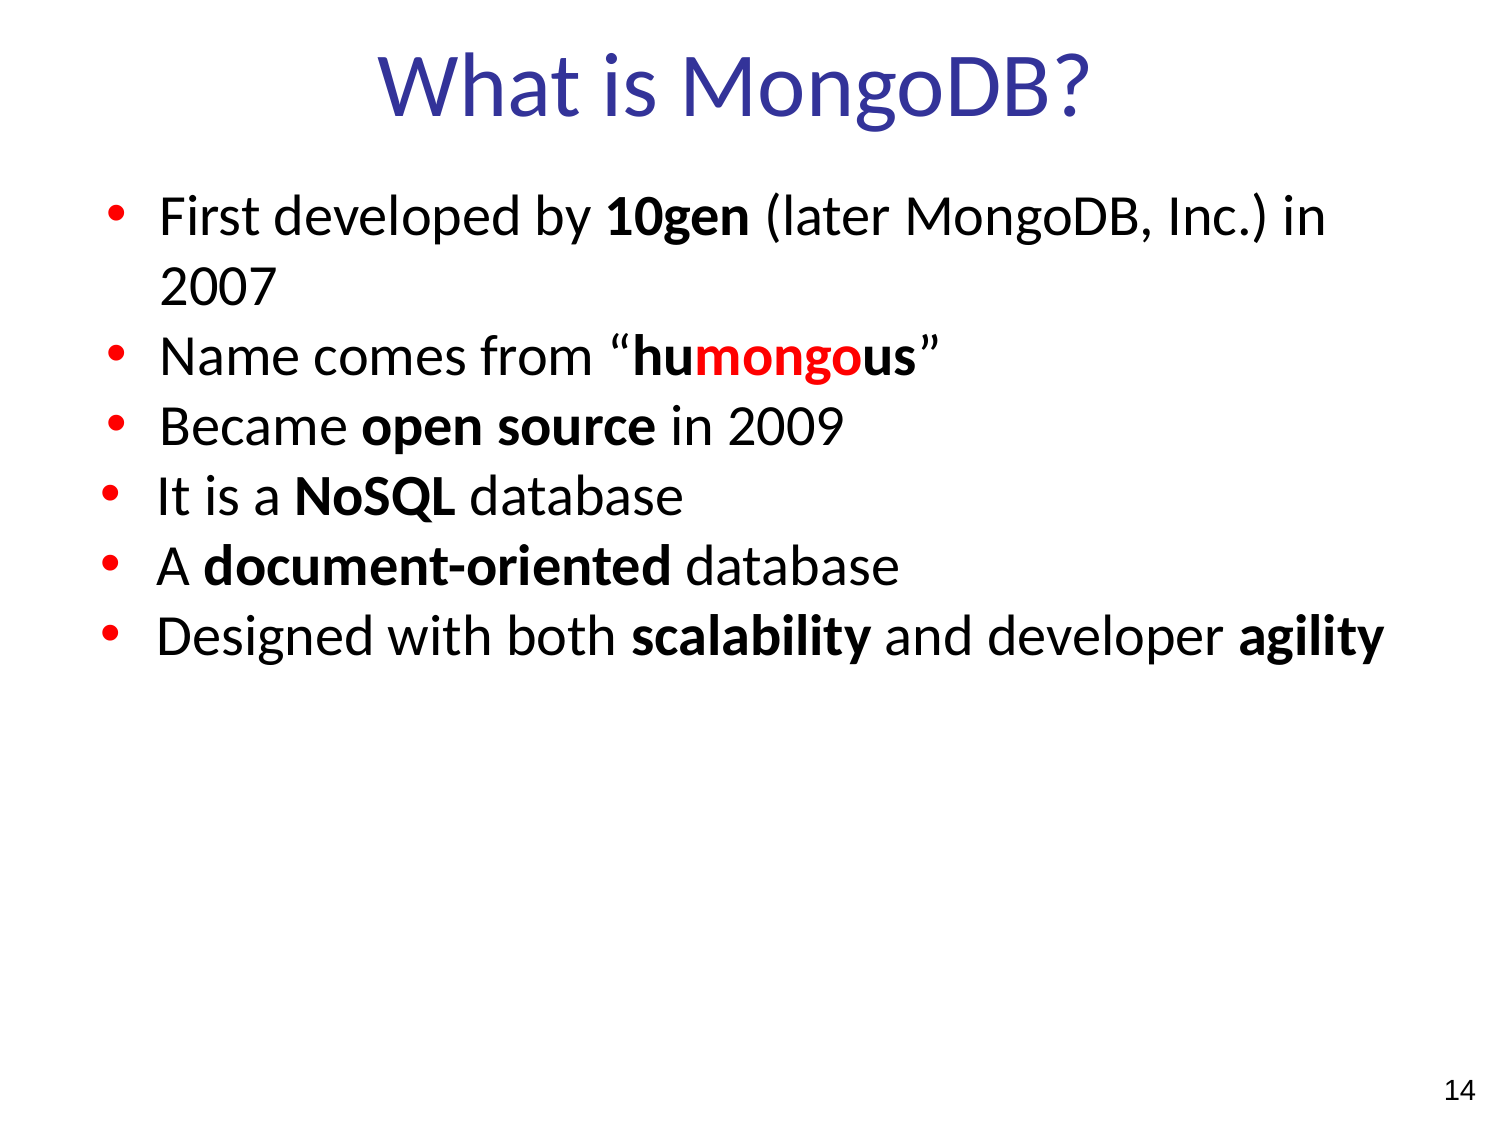

# What is MongoDB?
First developed by 10gen (later MongoDB, Inc.) in 2007
Name comes from “humongous”
Became open source in 2009
It is a NoSQL database
A document-oriented database
Designed with both scalability and developer agility
14